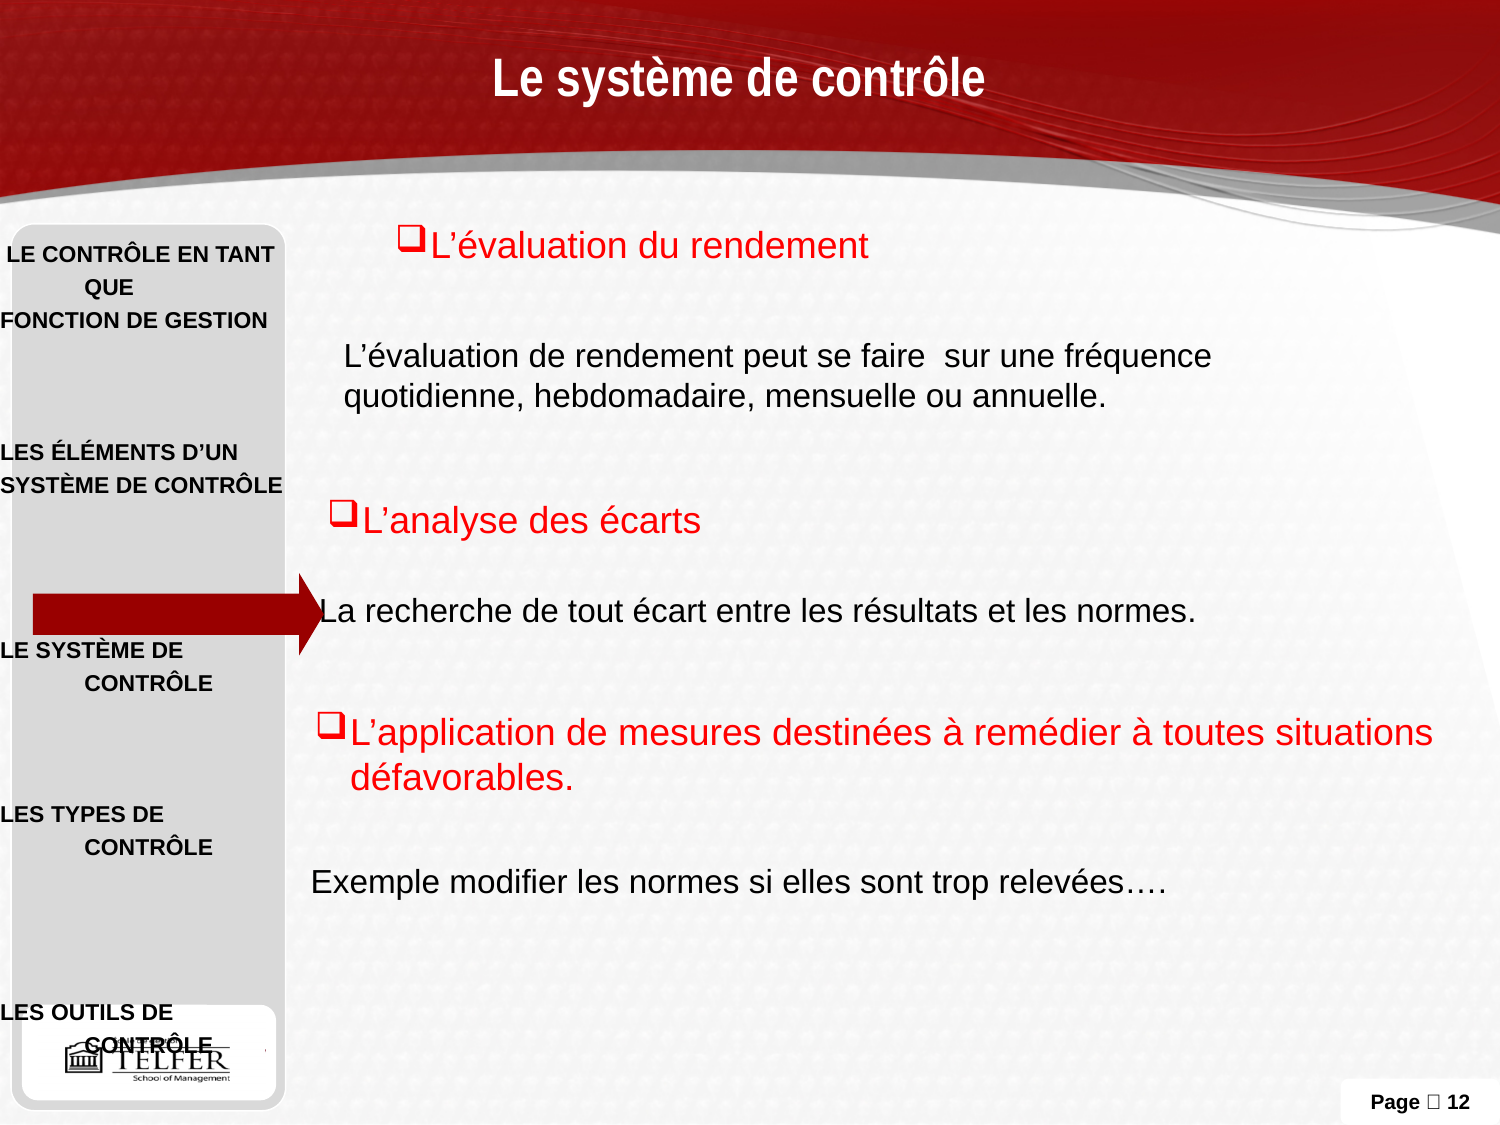

# Le système de contrôle
L’évaluation du rendement
 Le contrôle en tant que
fonction de gestion

Les éléments d’un
système de contrôle

Le système de contrôle

Les types de contrôle

Les outils de contrôle

L’évaluation de rendement peut se faire  sur une fréquence quotidienne, hebdomadaire, mensuelle ou annuelle.
L’analyse des écarts

La recherche de tout écart entre les résultats et les normes.
L’application de mesures destinées à remédier à toutes situations défavorables.
Exemple modifier les normes si elles sont trop relevées….